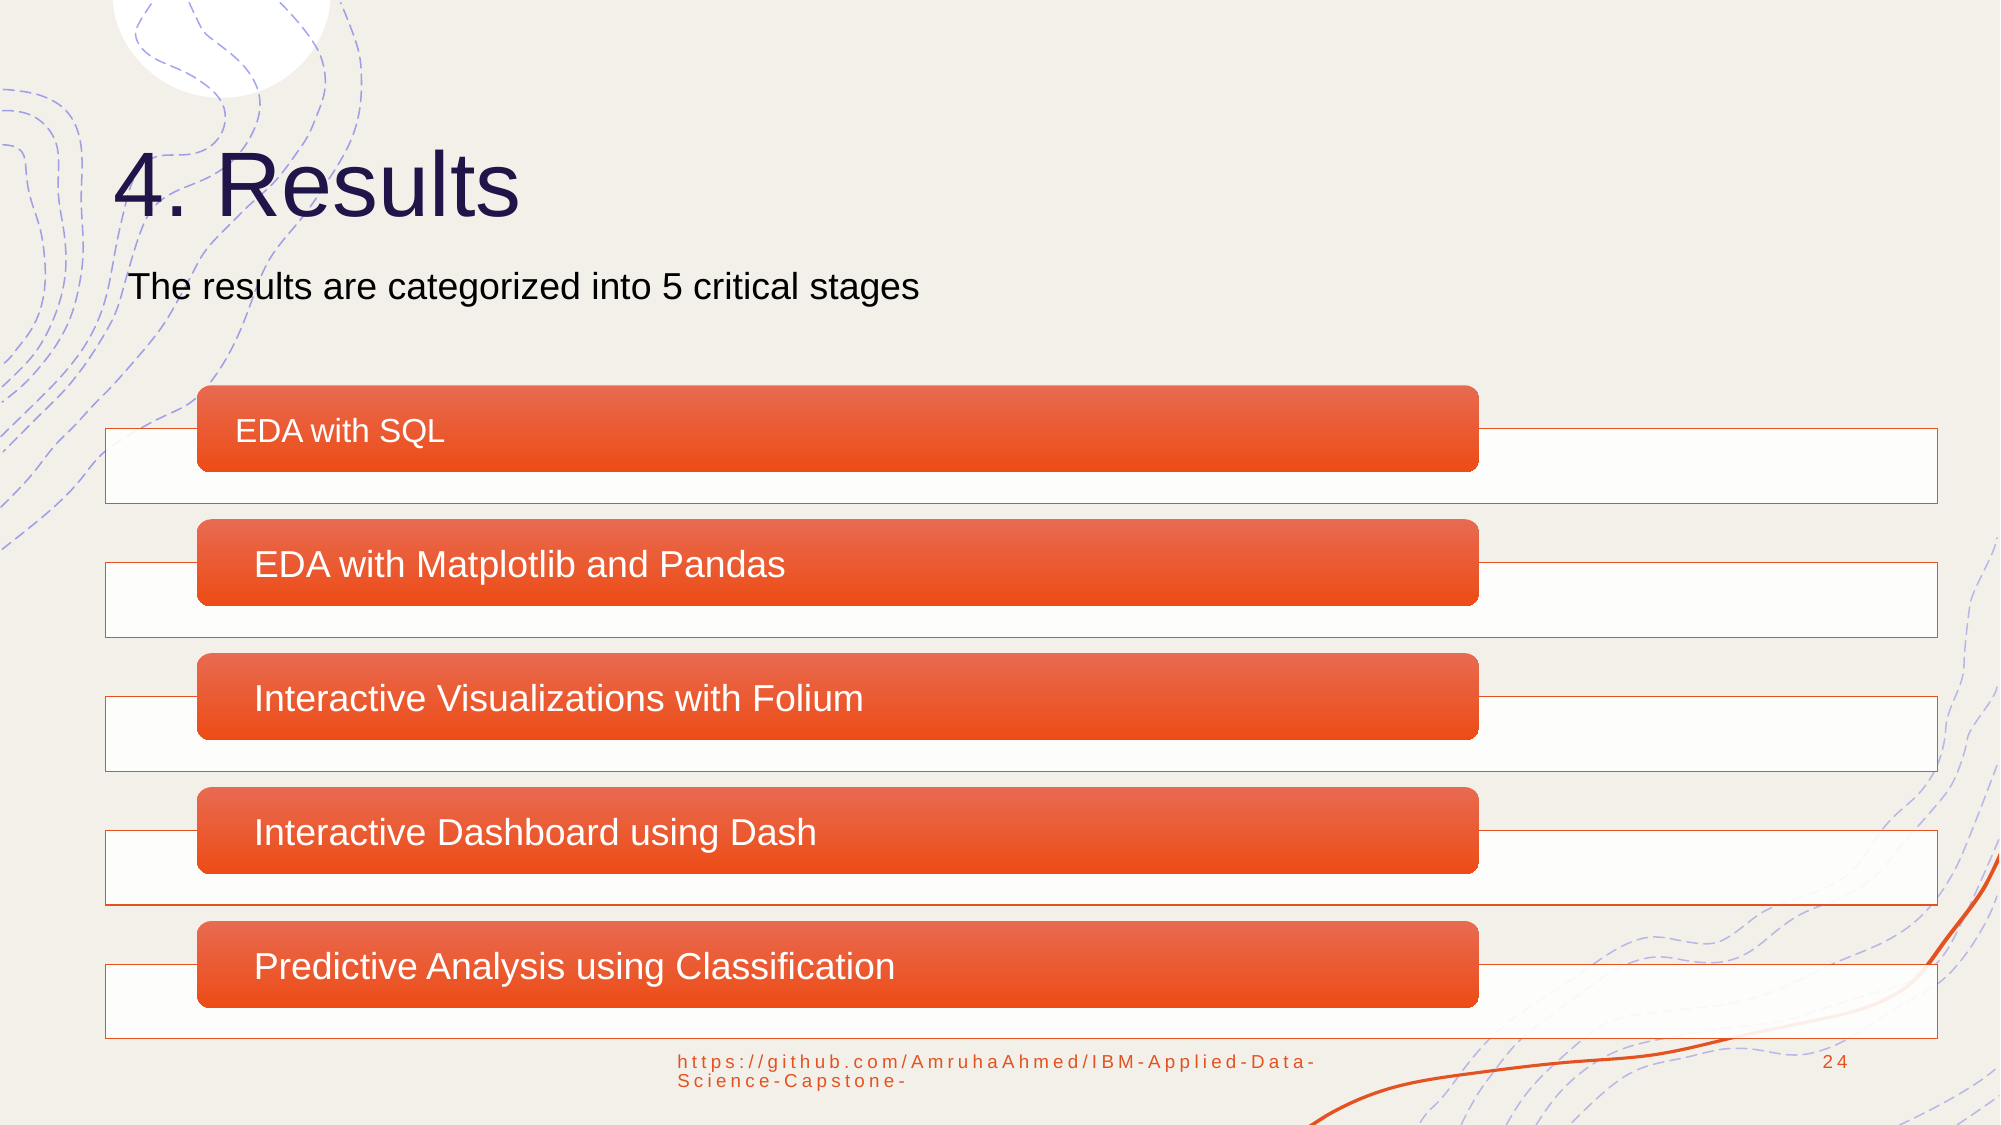

# 4. Results
The results are categorized into 5 critical stages
EDA with SQL
EDA with Matplotlib and Pandas
Interactive Visualizations with Folium
Interactive Dashboard using Dash
Predictive Analysis using Classification
https://github.com/AmruhaAhmed/IBM-Applied-Data-Science-Capstone-
24